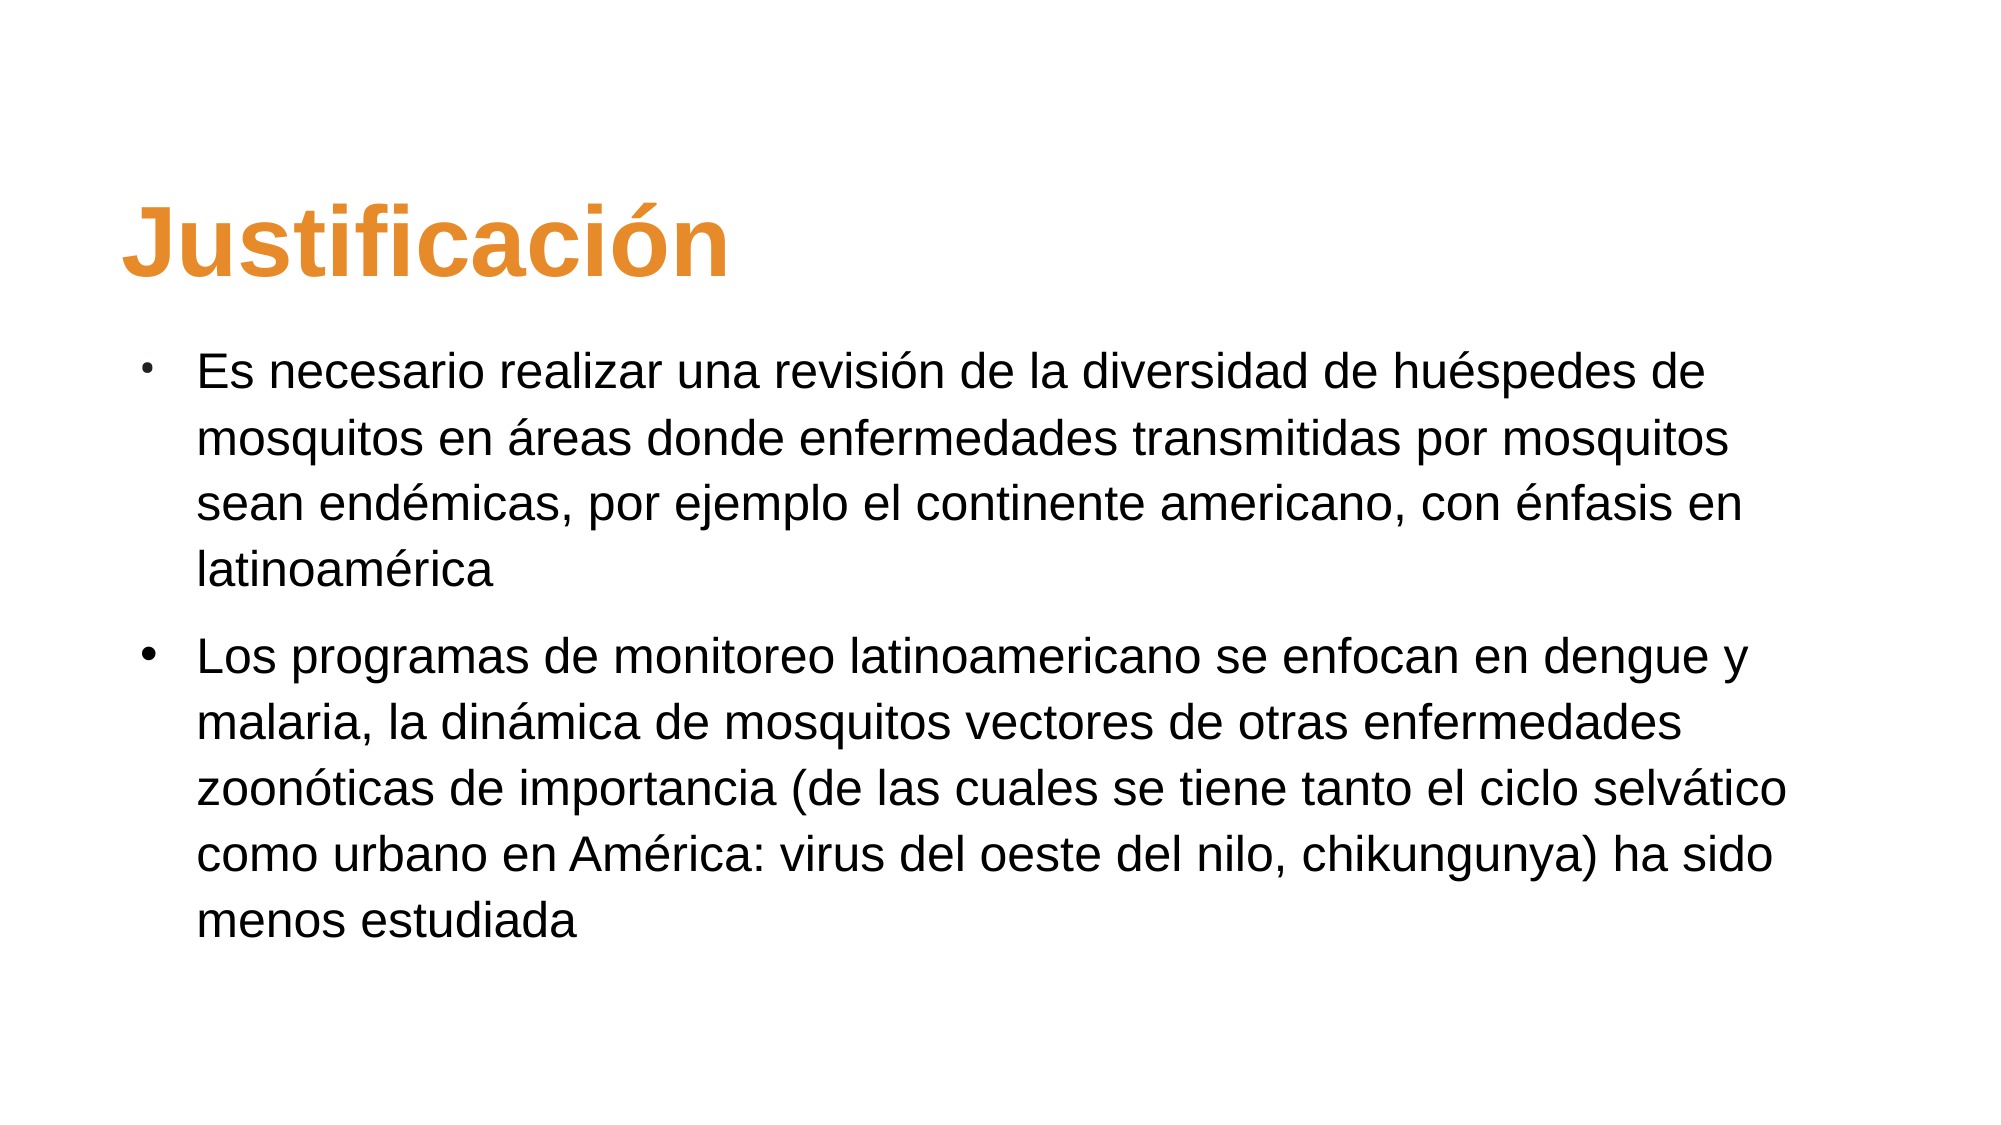

# Justificación
Es necesario realizar una revisión de la diversidad de huéspedes de mosquitos en áreas donde enfermedades transmitidas por mosquitos sean endémicas, por ejemplo el continente americano, con énfasis en latinoamérica
Los programas de monitoreo latinoamericano se enfocan en dengue y malaria, la dinámica de mosquitos vectores de otras enfermedades zoonóticas de importancia (de las cuales se tiene tanto el ciclo selvático como urbano en América: virus del oeste del nilo, chikungunya) ha sido menos estudiada